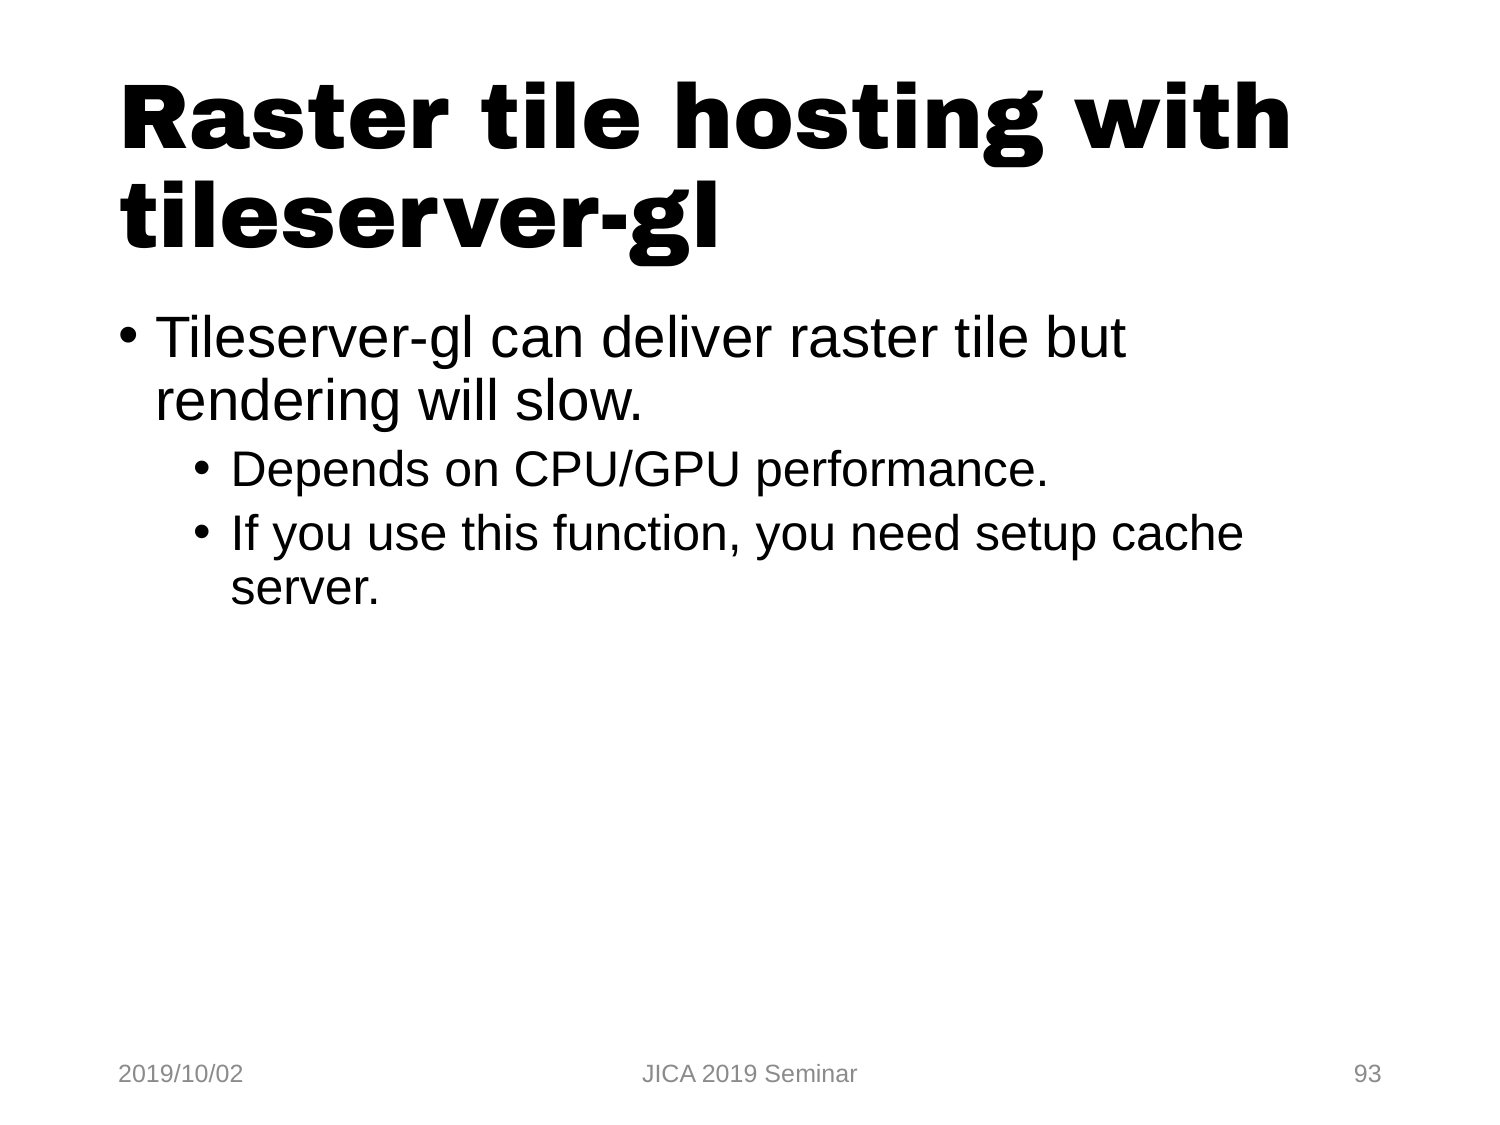

# Raster tile hosting with tileserver-gl
Tileserver-gl can deliver raster tile but rendering will slow.
Depends on CPU/GPU performance.
If you use this function, you need setup cache server.

2019/10/02
JICA 2019 Seminar
93